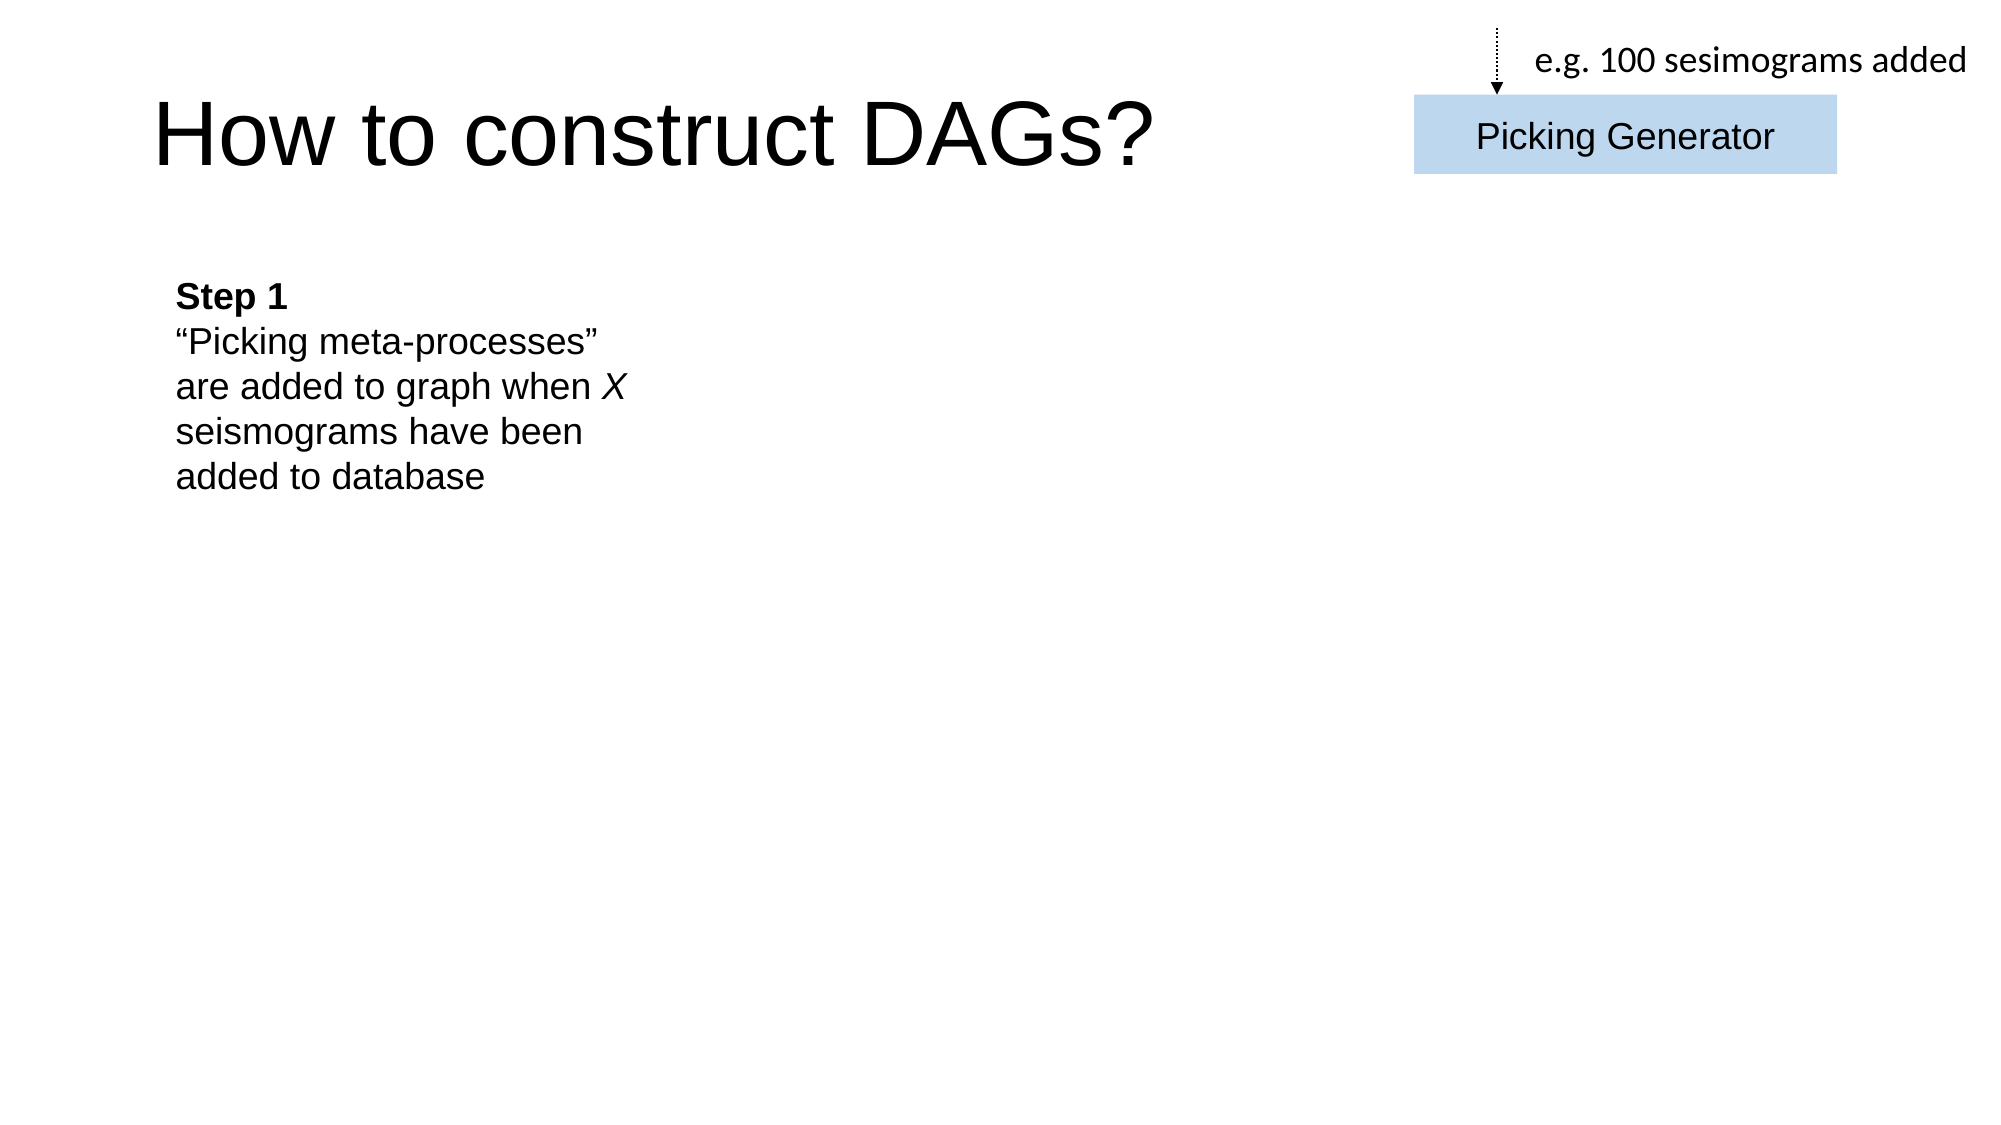

e.g. 100 sesimograms added
# How to construct DAGs?
Picking Generator
Step 1
“Picking meta-processes” are added to graph when X seismograms have been added to database